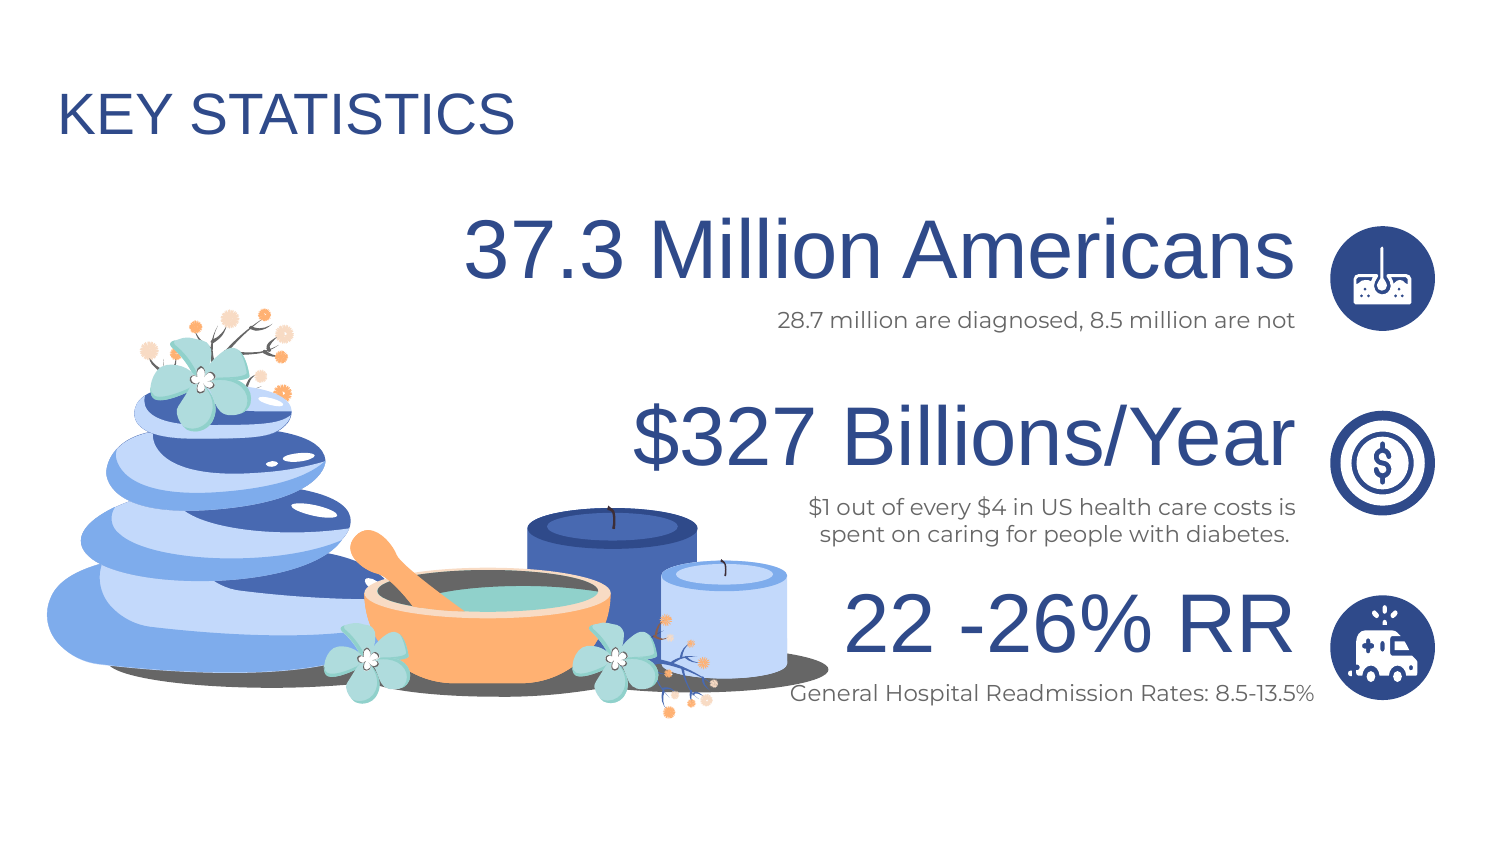

# KEY STATISTICS
37.3 Million Americans

28.7 million are diagnosed, 8.5 million are not

$327 Billions/Year

$1 out of every $4 in US health care costs is spent on caring for people with diabetes.
22 -26% RR

General Hospital Readmission Rates: 8.5-13.5%